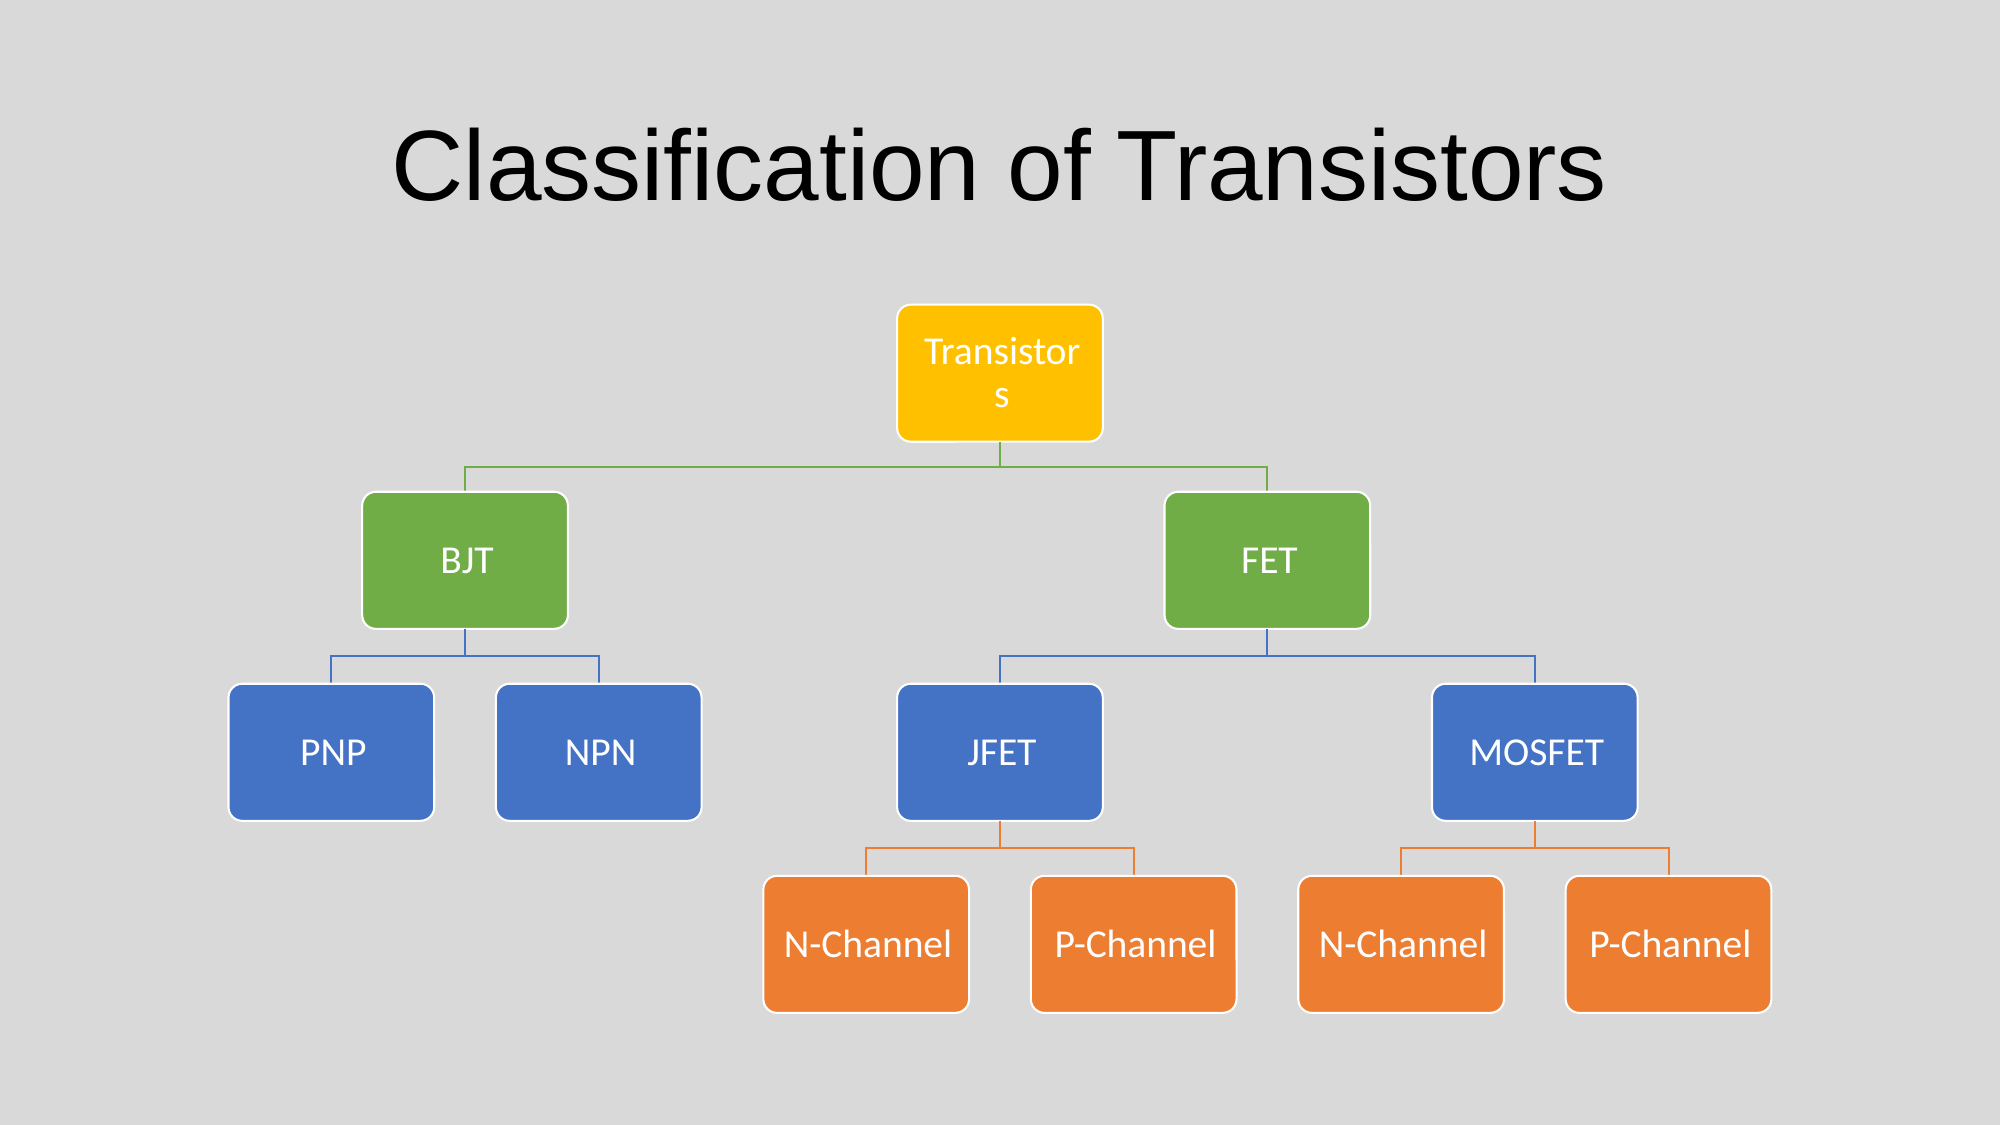

# Classification of Transistors
Transistors
BJT
PNP
NPN
FET
JFET
N-Channel
P-Channel
MOSFET
N-Channel
P-Channel